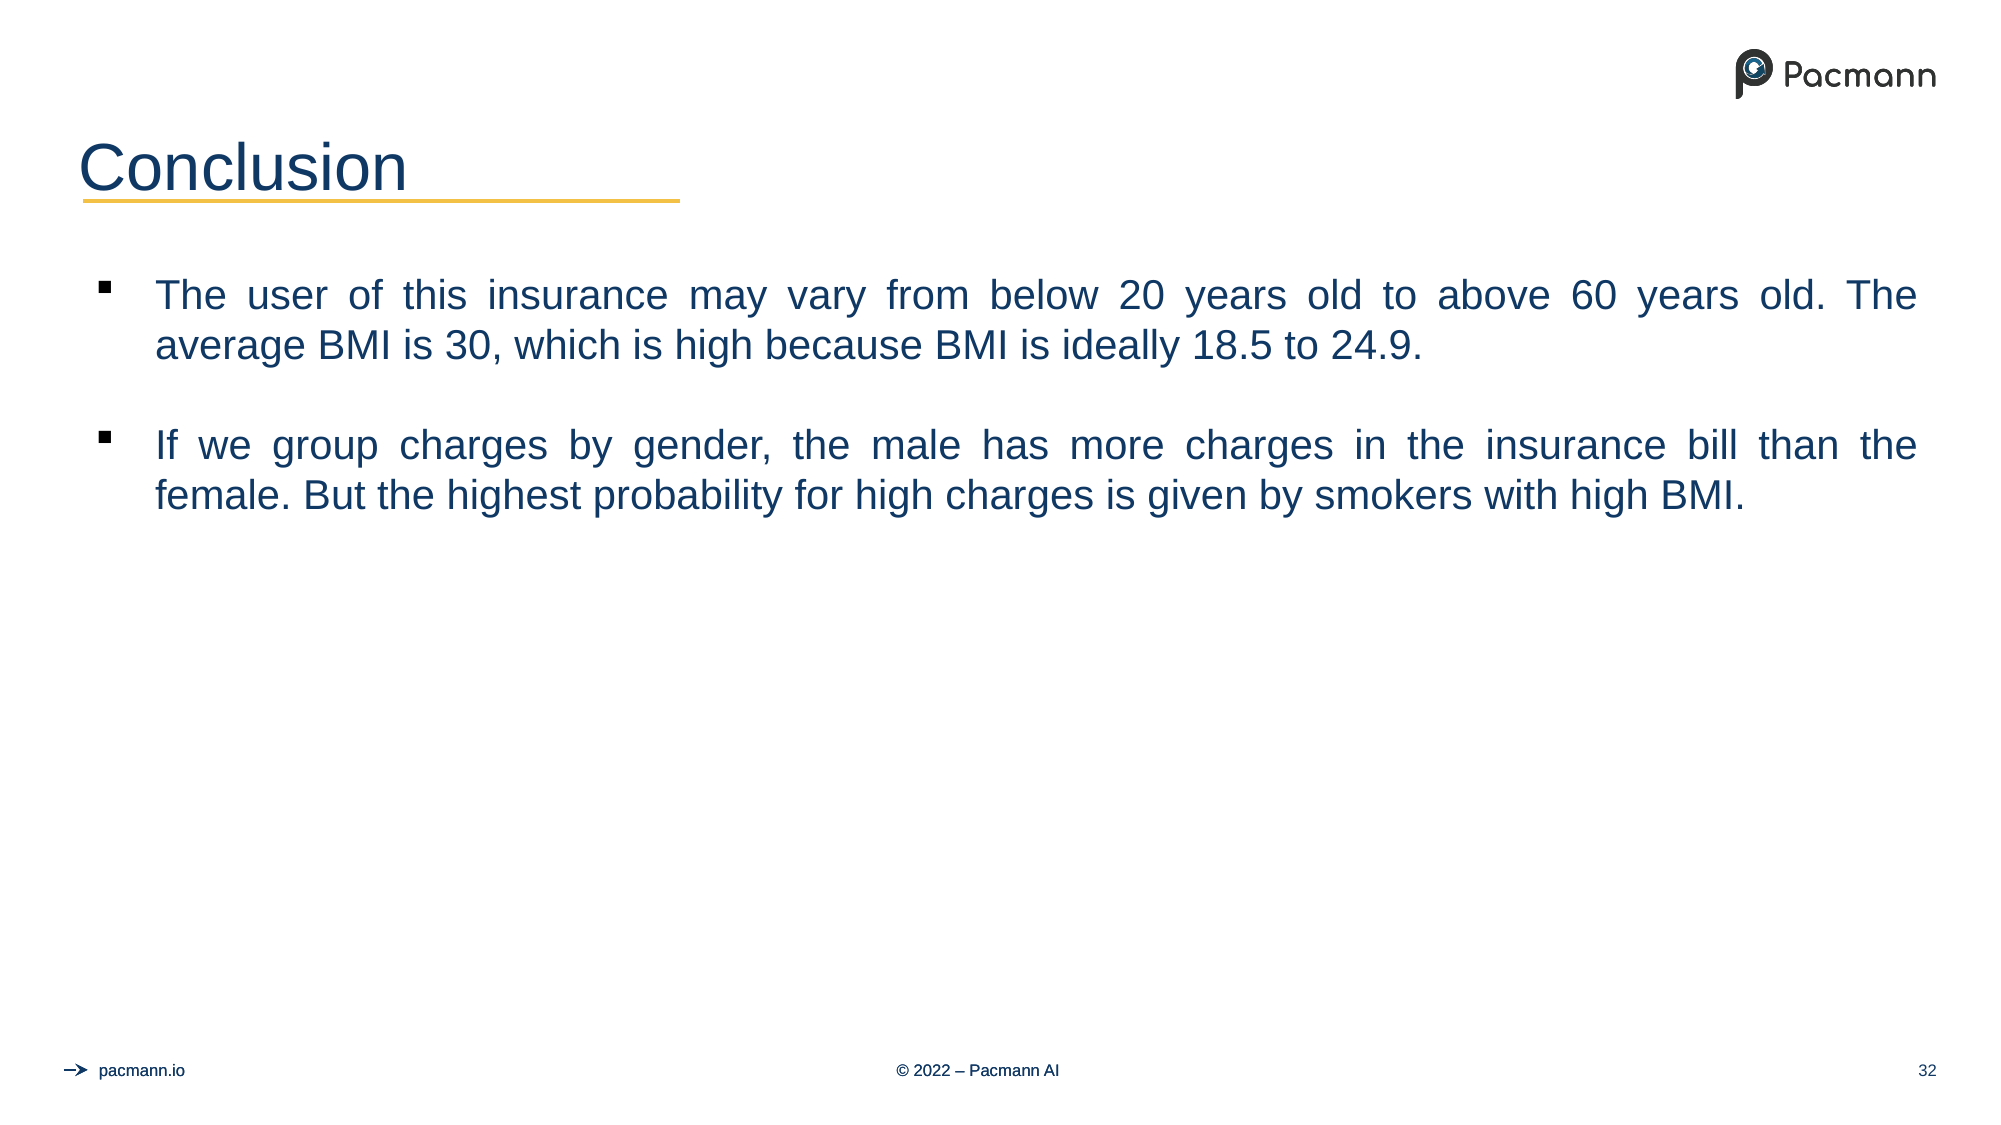

# Conclusion
The user of this insurance may vary from below 20 years old to above 60 years old. The average BMI is 30, which is high because BMI is ideally 18.5 to 24.9.

If we group charges by gender, the male has more charges in the insurance bill than the female. But the highest probability for high charges is given by smokers with high BMI.